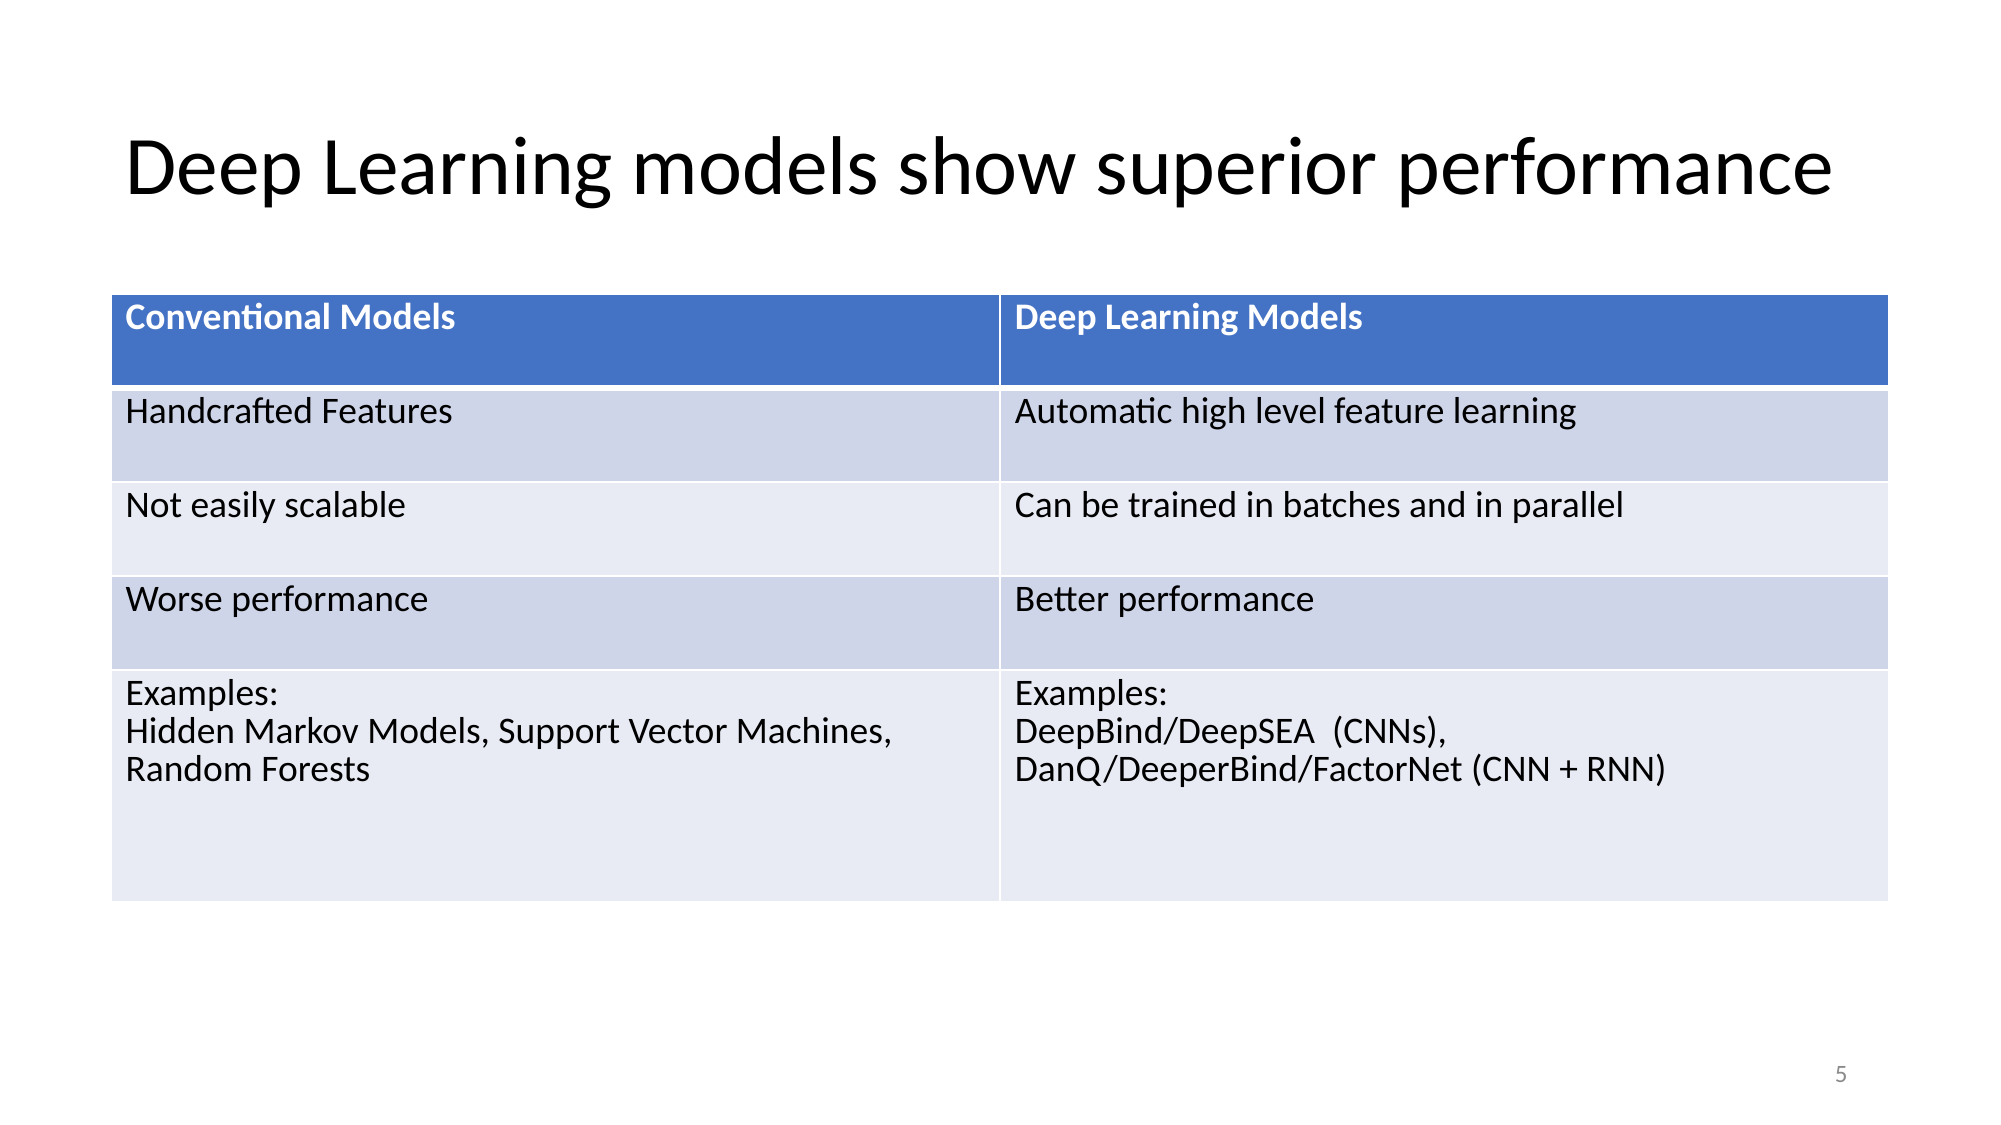

# Deep Learning models show superior performance
| Conventional Models | Deep Learning Models |
| --- | --- |
| Handcrafted Features | Automatic high level feature learning |
| Not easily scalable | Can be trained in batches and in parallel |
| Worse performance | Better performance |
| Examples: Hidden Markov Models, Support Vector Machines, Random Forests | Examples: DeepBind/DeepSEA (CNNs), DanQ/DeeperBind/FactorNet (CNN + RNN) |
5